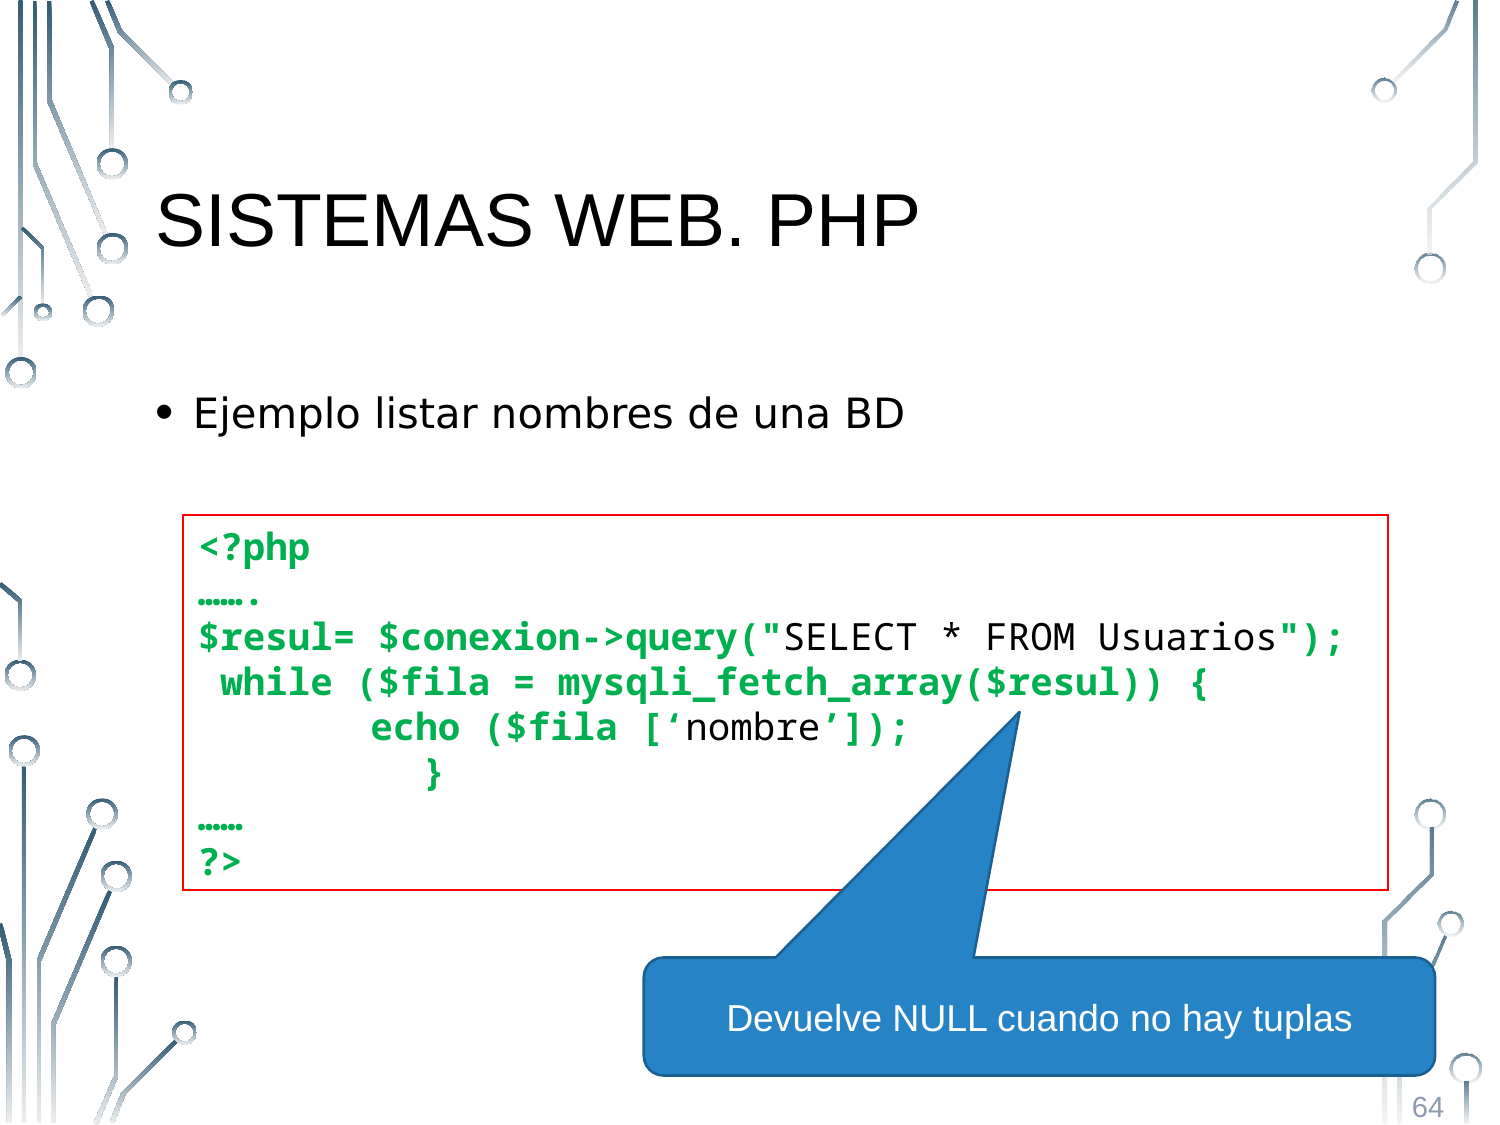

# Sistemas Web. PHP
Ejemplo listar nombres de una BD

<?php
…….
$resul= $conexion->query("SELECT * FROM Usuarios");
 while ($fila = mysqli_fetch_array($resul)) {
      	 echo ($fila [‘nombre’]);
          }
……
?>
Devuelve NULL cuando no hay tuplas